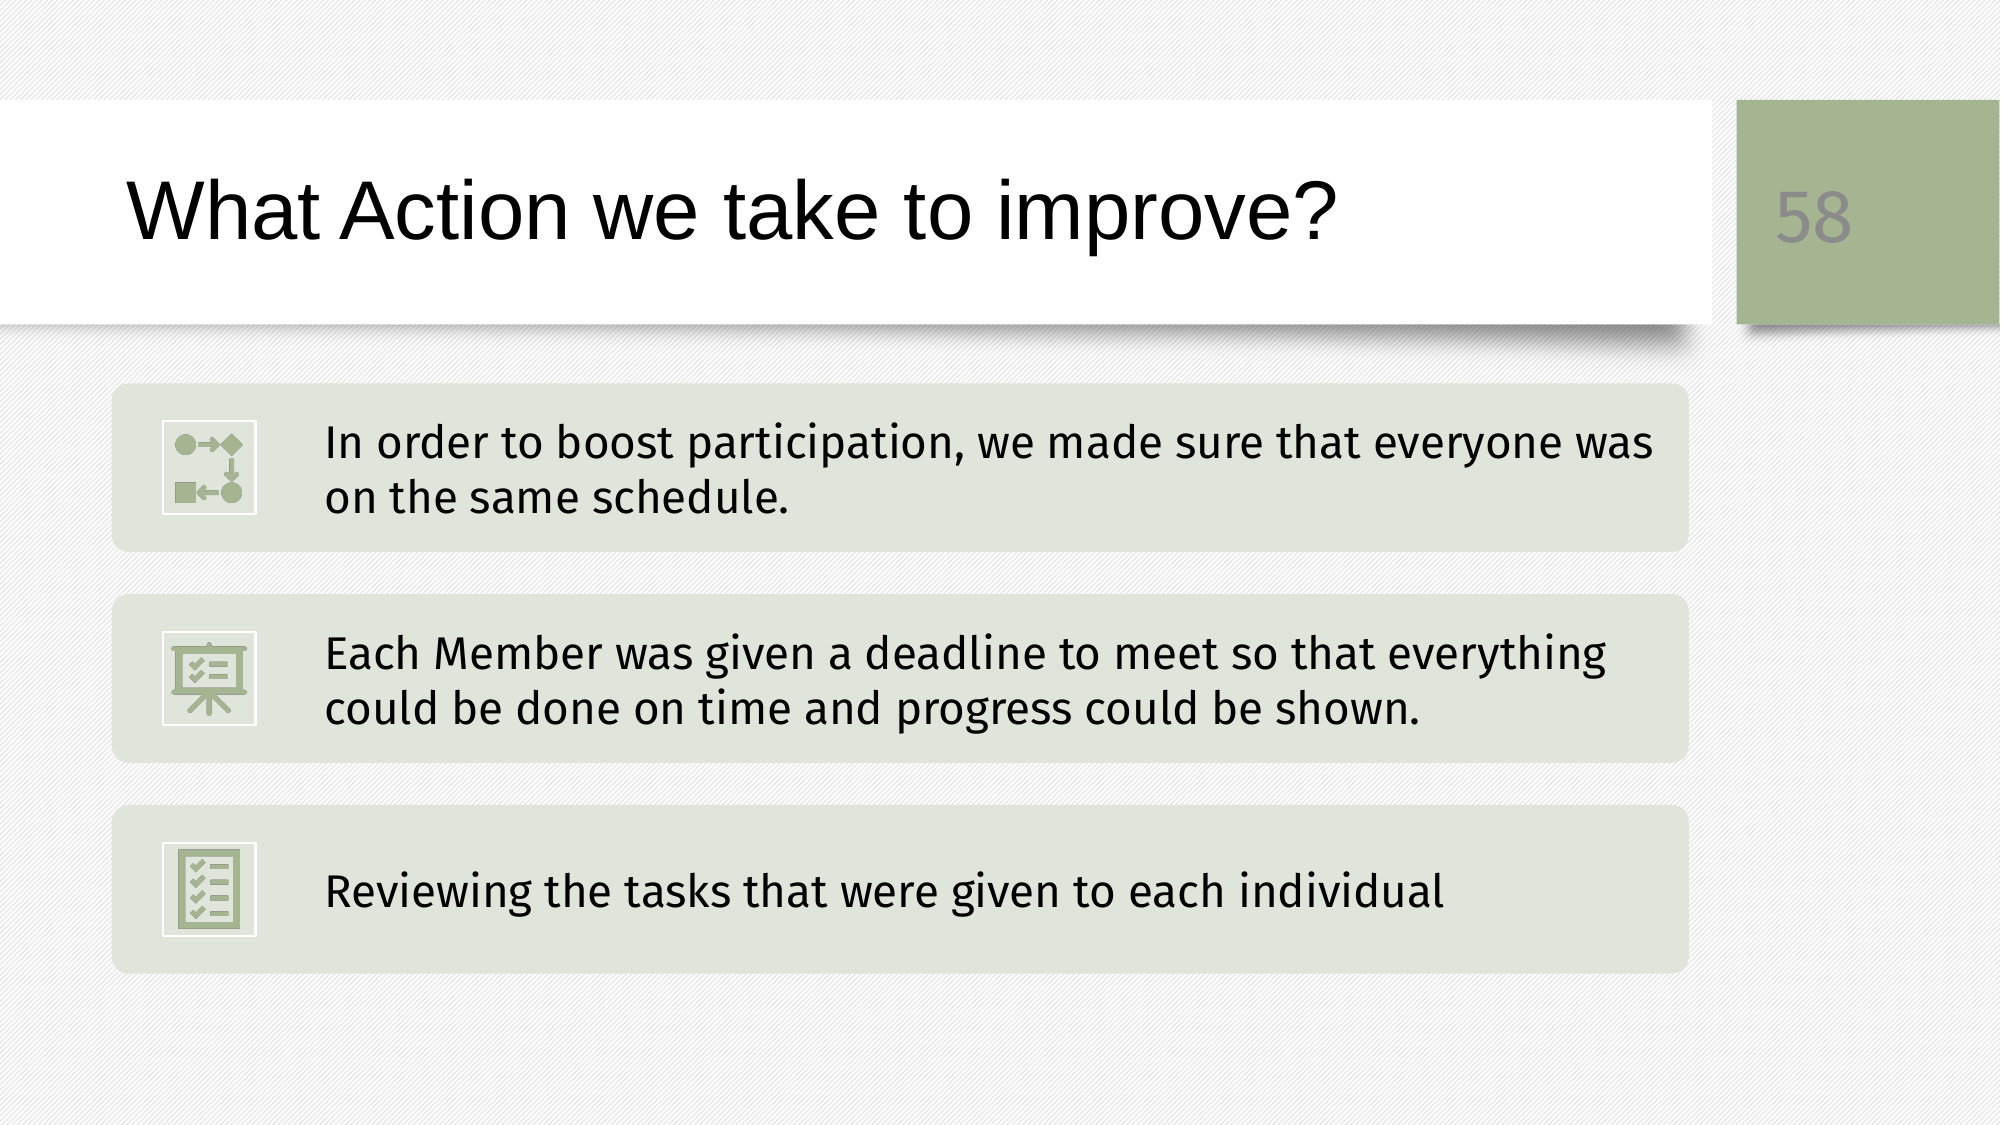

58
# What Action we take to improve?
In order to boost participation, we made sure that everyone was on the same schedule.
Each Member was given a deadline to meet so that everything could be done on time and progress could be shown.
Reviewing the tasks that were given to each individual